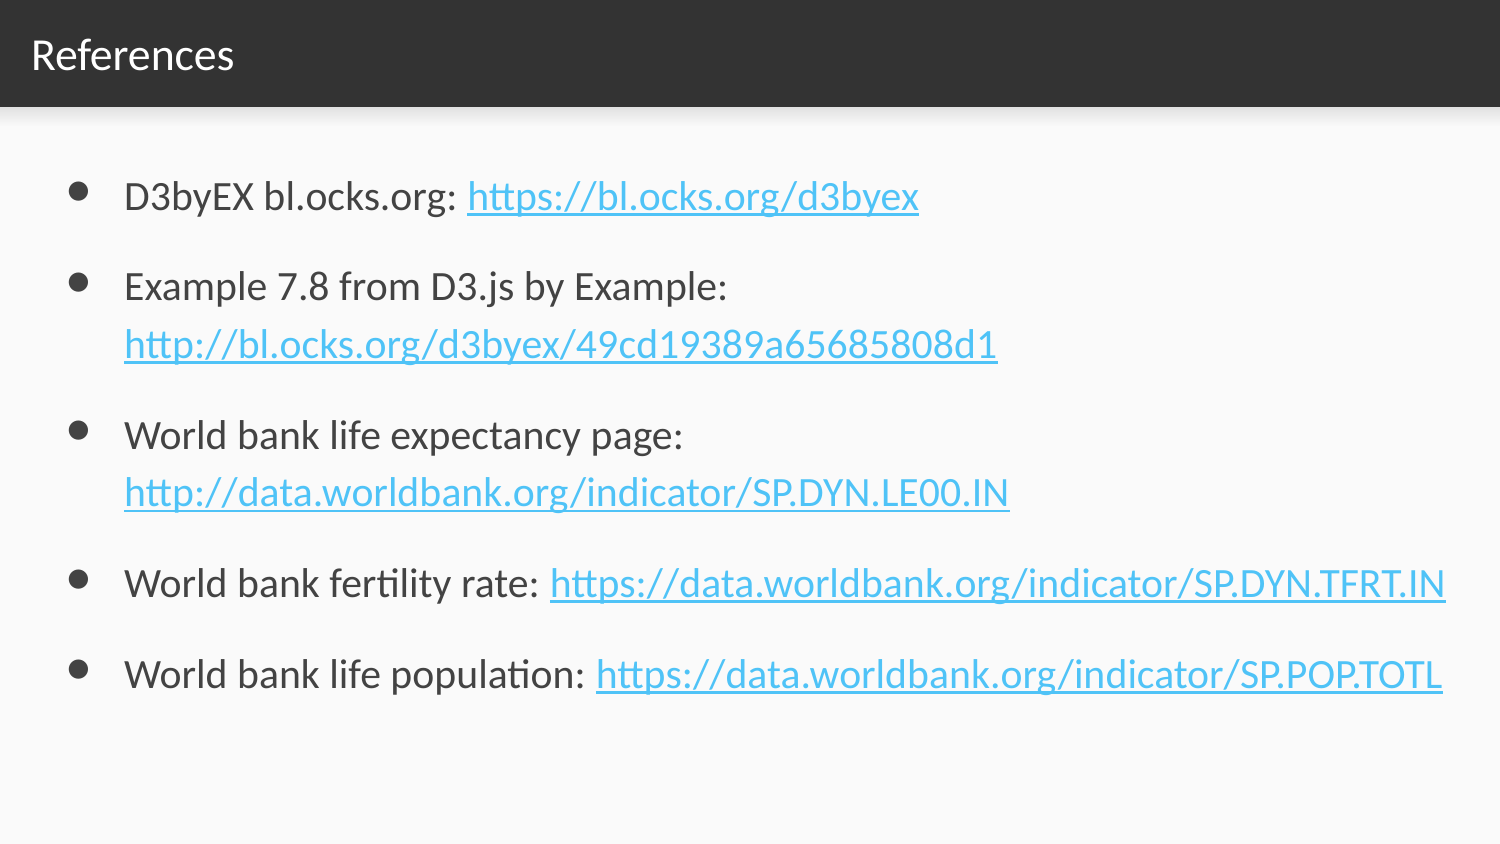

# References
D3byEX bl.ocks.org: https://bl.ocks.org/d3byex
Example 7.8 from D3.js by Example: http://bl.ocks.org/d3byex/49cd19389a65685808d1
World bank life expectancy page: http://data.worldbank.org/indicator/SP.DYN.LE00.IN
World bank fertility rate: https://data.worldbank.org/indicator/SP.DYN.TFRT.IN
World bank life population: https://data.worldbank.org/indicator/SP.POP.TOTL